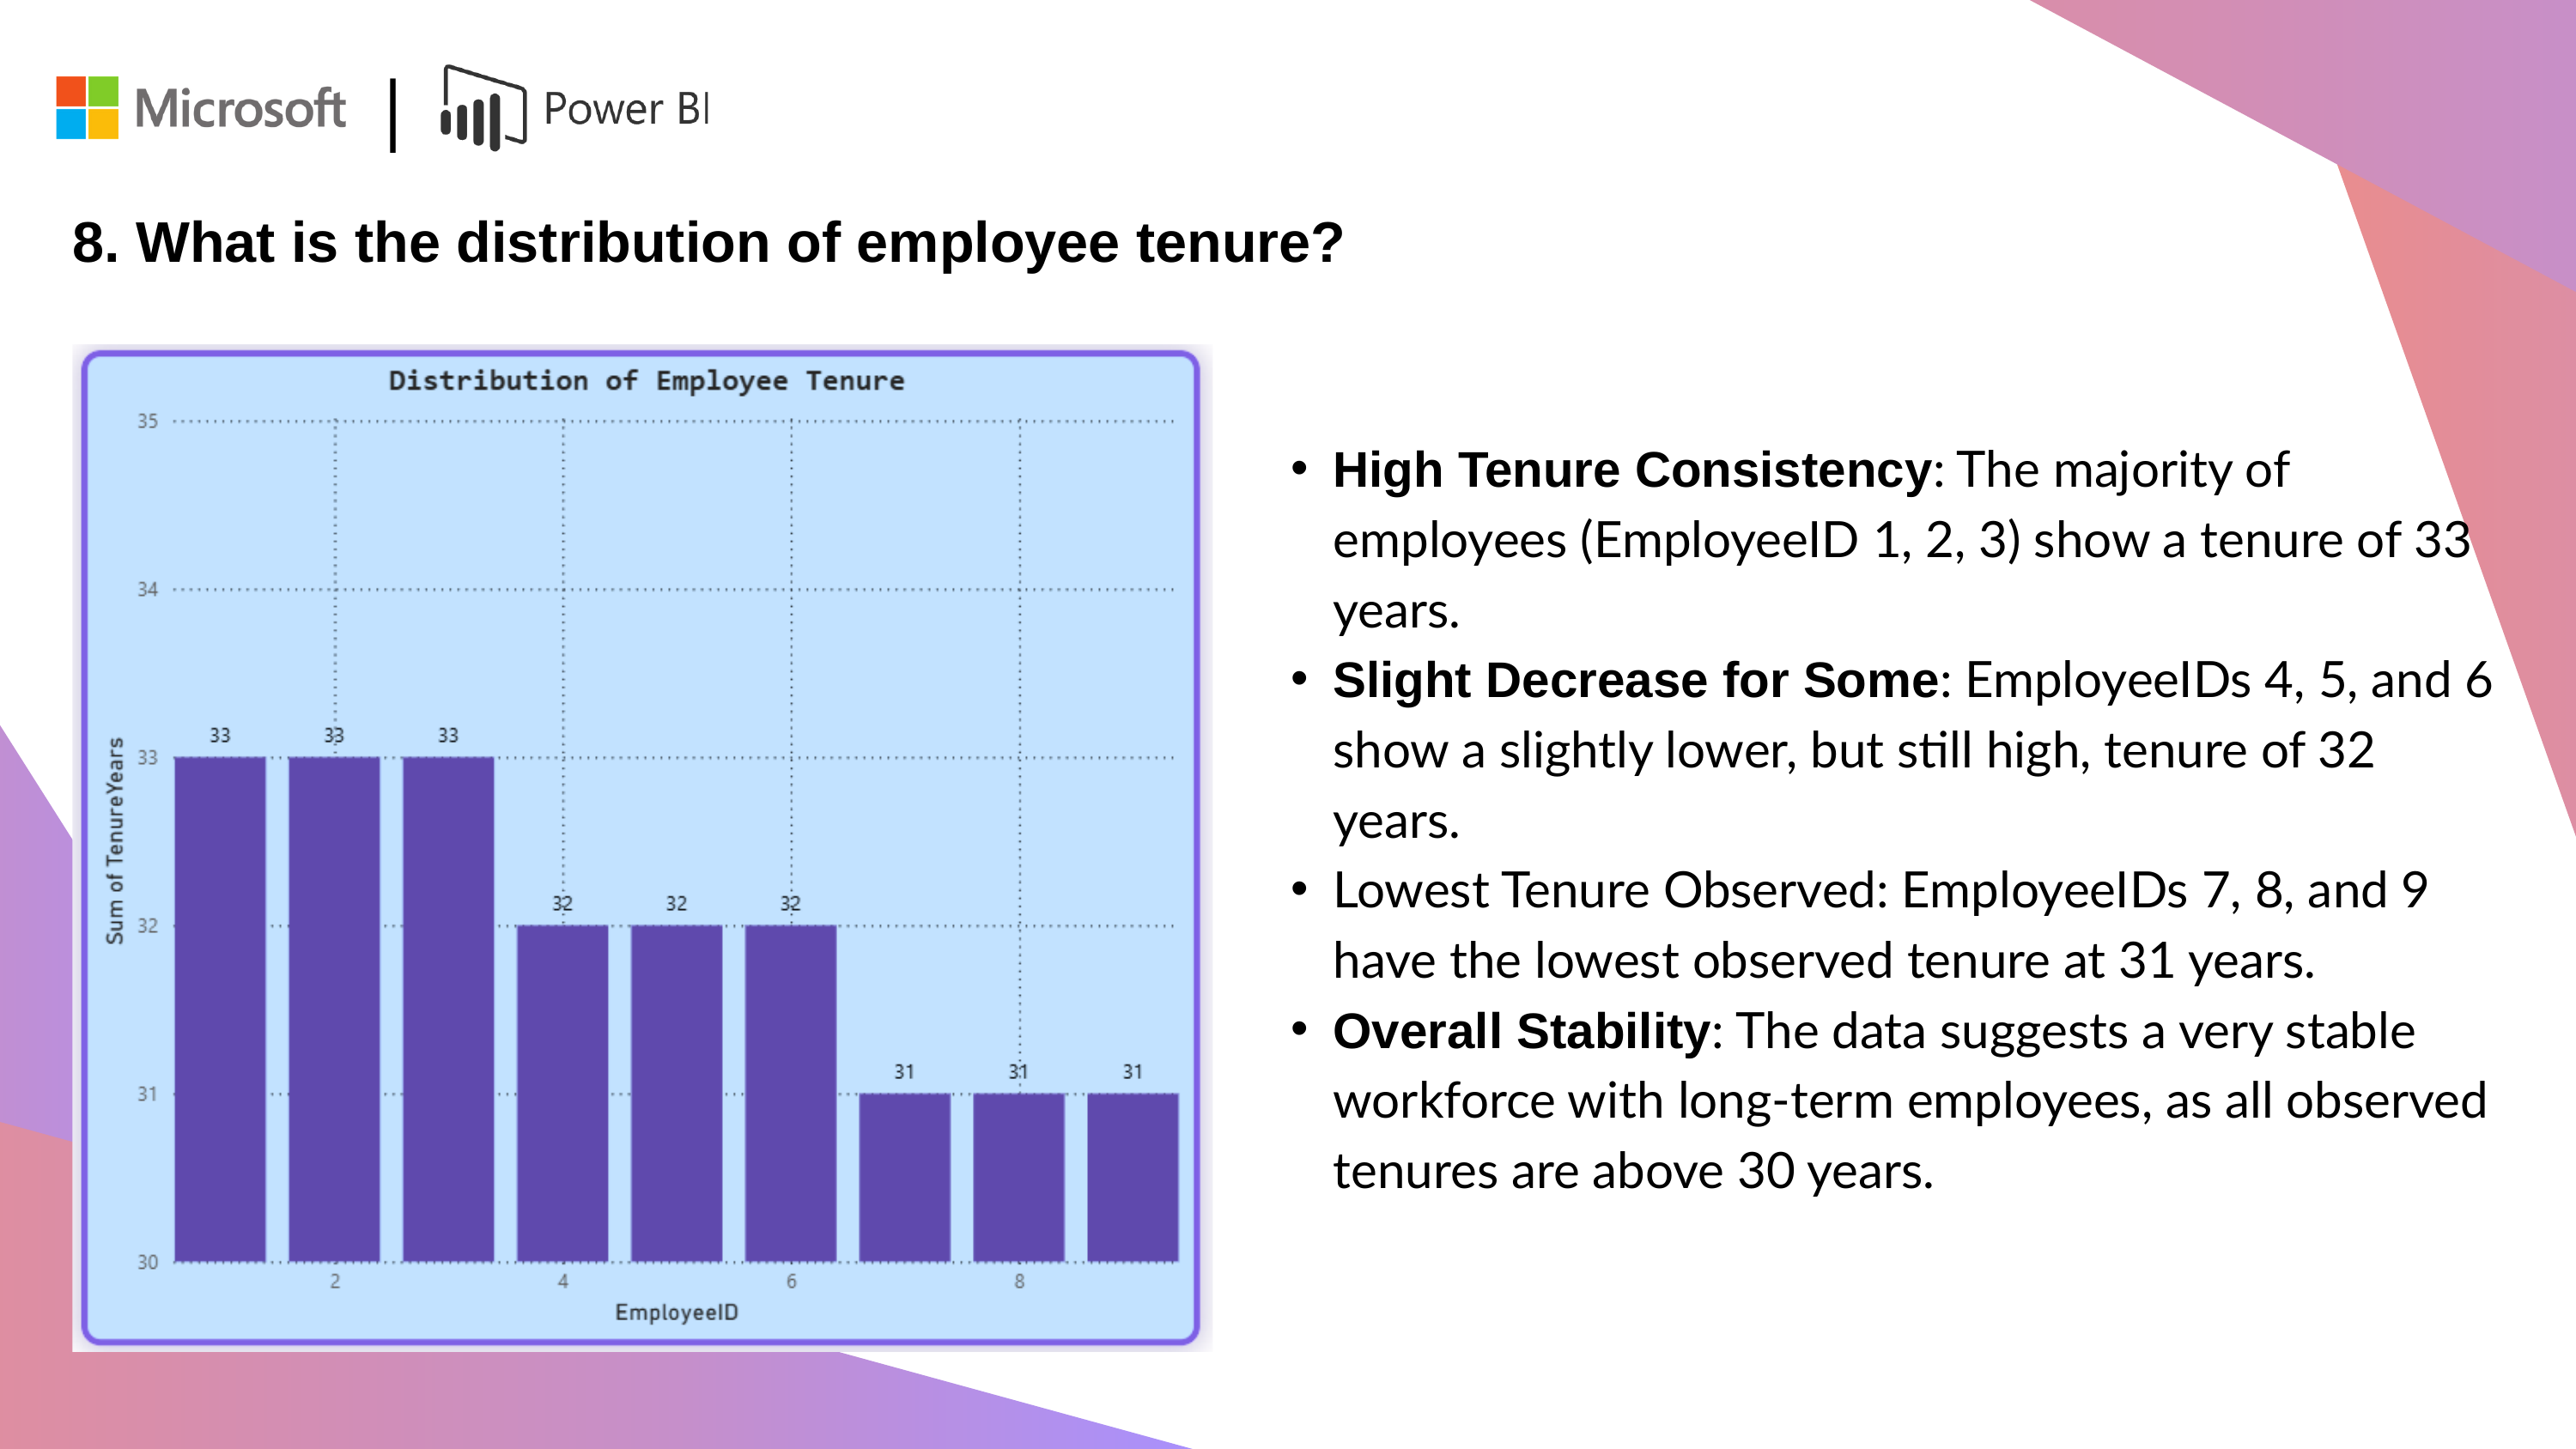

|

8. What is the distribution of employee tenure?

High Tenure Consistency: The majority of employees (EmployeeID 1, 2, 3) show a tenure of 33 years.
Slight Decrease for Some: EmployeeIDs 4, 5, and 6 show a slightly lower, but still high, tenure of 32 years.
Lowest Tenure Observed: EmployeeIDs 7, 8, and 9 have the lowest observed tenure at 31 years.
Overall Stability: The data suggests a very stable workforce with long-term employees, as all observed tenures are above 30 years.